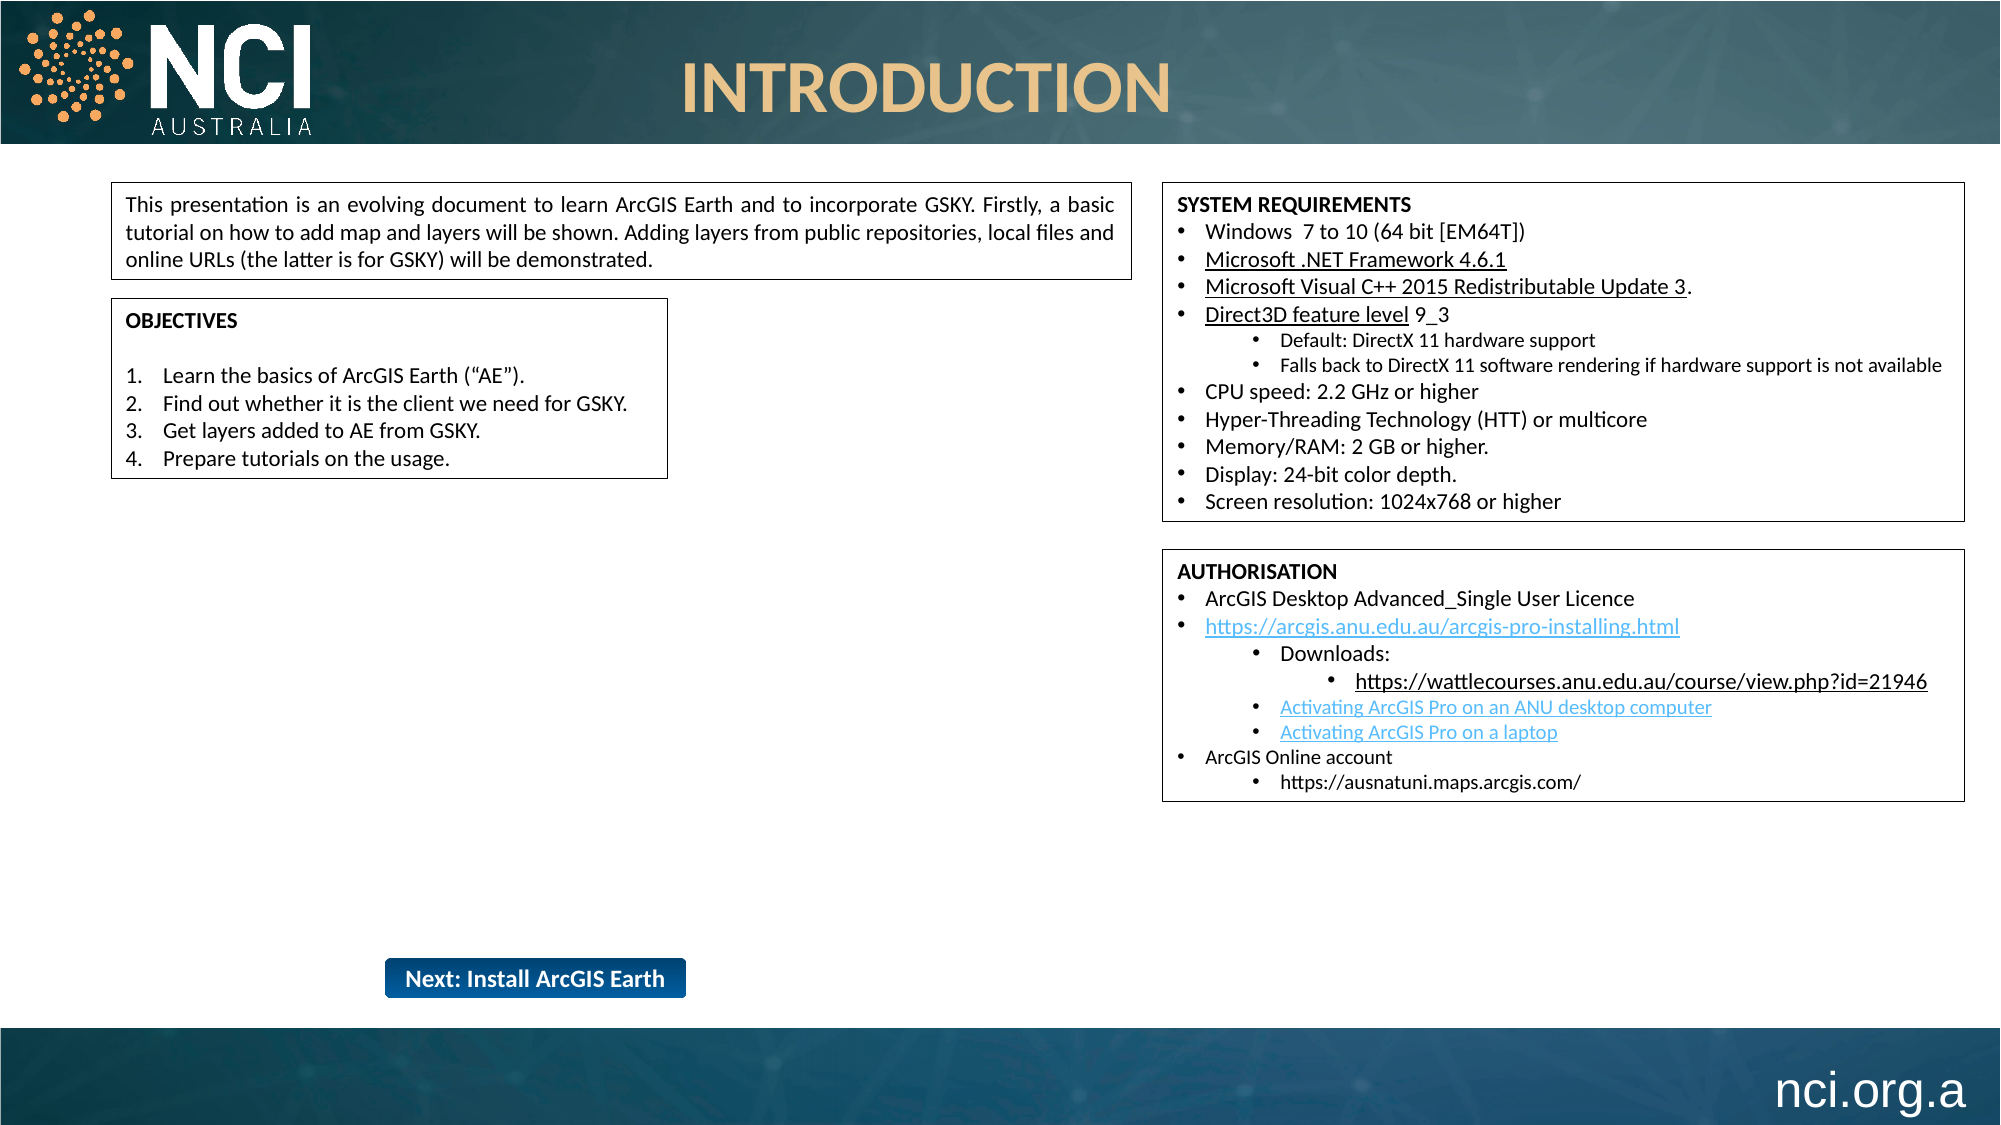

INTRODUCTION
This presentation is an evolving document to learn ArcGIS Earth and to incorporate GSKY. Firstly, a basic tutorial on how to add map and layers will be shown. Adding layers from public repositories, local files and online URLs (the latter is for GSKY) will be demonstrated.
SYSTEM REQUIREMENTS
Windows  7 to 10 (64 bit [EM64T])
Microsoft .NET Framework 4.6.1
Microsoft Visual C++ 2015 Redistributable Update 3.
Direct3D feature level 9_3
Default: DirectX 11 hardware support
Falls back to DirectX 11 software rendering if hardware support is not available
CPU speed: 2.2 GHz or higher
Hyper-Threading Technology (HTT) or multicore
Memory/RAM: 2 GB or higher.
Display: 24-bit color depth.
Screen resolution: 1024x768 or higher
OBJECTIVES

Learn the basics of ArcGIS Earth (“AE”).
Find out whether it is the client we need for GSKY.
Get layers added to AE from GSKY.
Prepare tutorials on the usage.
AUTHORISATION
ArcGIS Desktop Advanced_Single User Licence
https://arcgis.anu.edu.au/arcgis-pro-installing.html
Downloads:
https://wattlecourses.anu.edu.au/course/view.php?id=21946
Activating ArcGIS Pro on an ANU desktop computer
Activating ArcGIS Pro on a laptop
ArcGIS Online account
https://ausnatuni.maps.arcgis.com/
Next: Install ArcGIS Earth